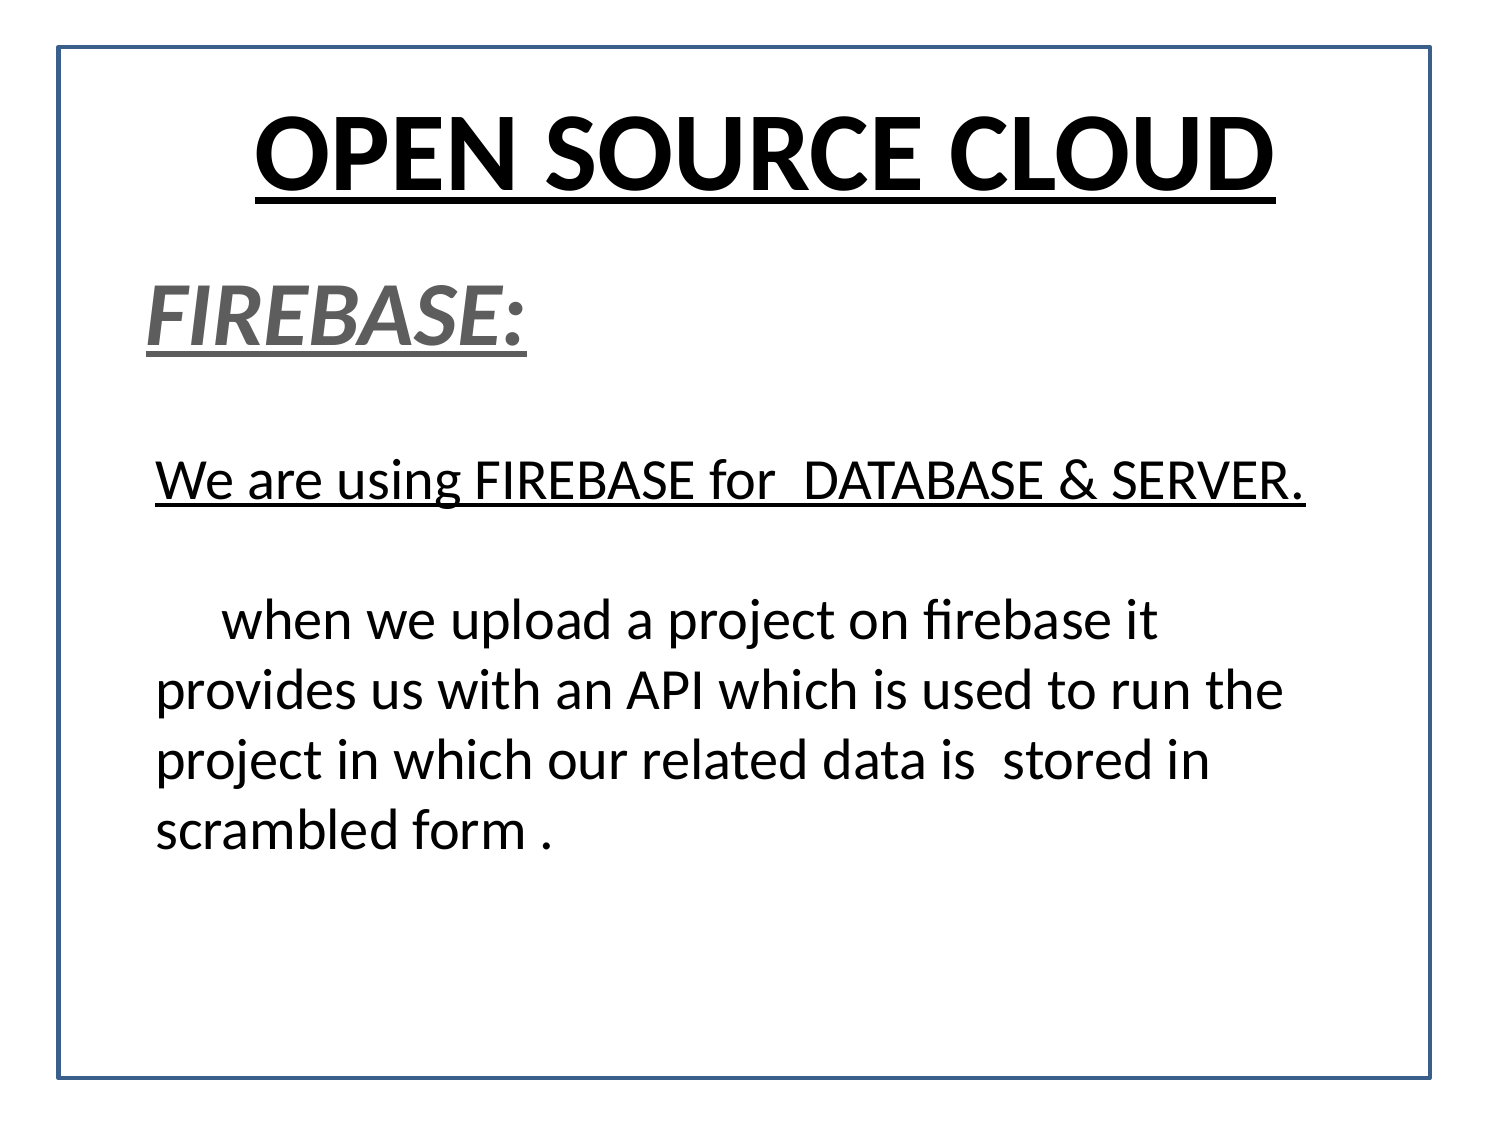

OPEN SOURCE CLOUD
FIREBASE:
We are using FIREBASE for  DATABASE & SERVER.

     when we upload a project on firebase it provides us with an API which is used to run the project in which our related data is  stored in scrambled form .